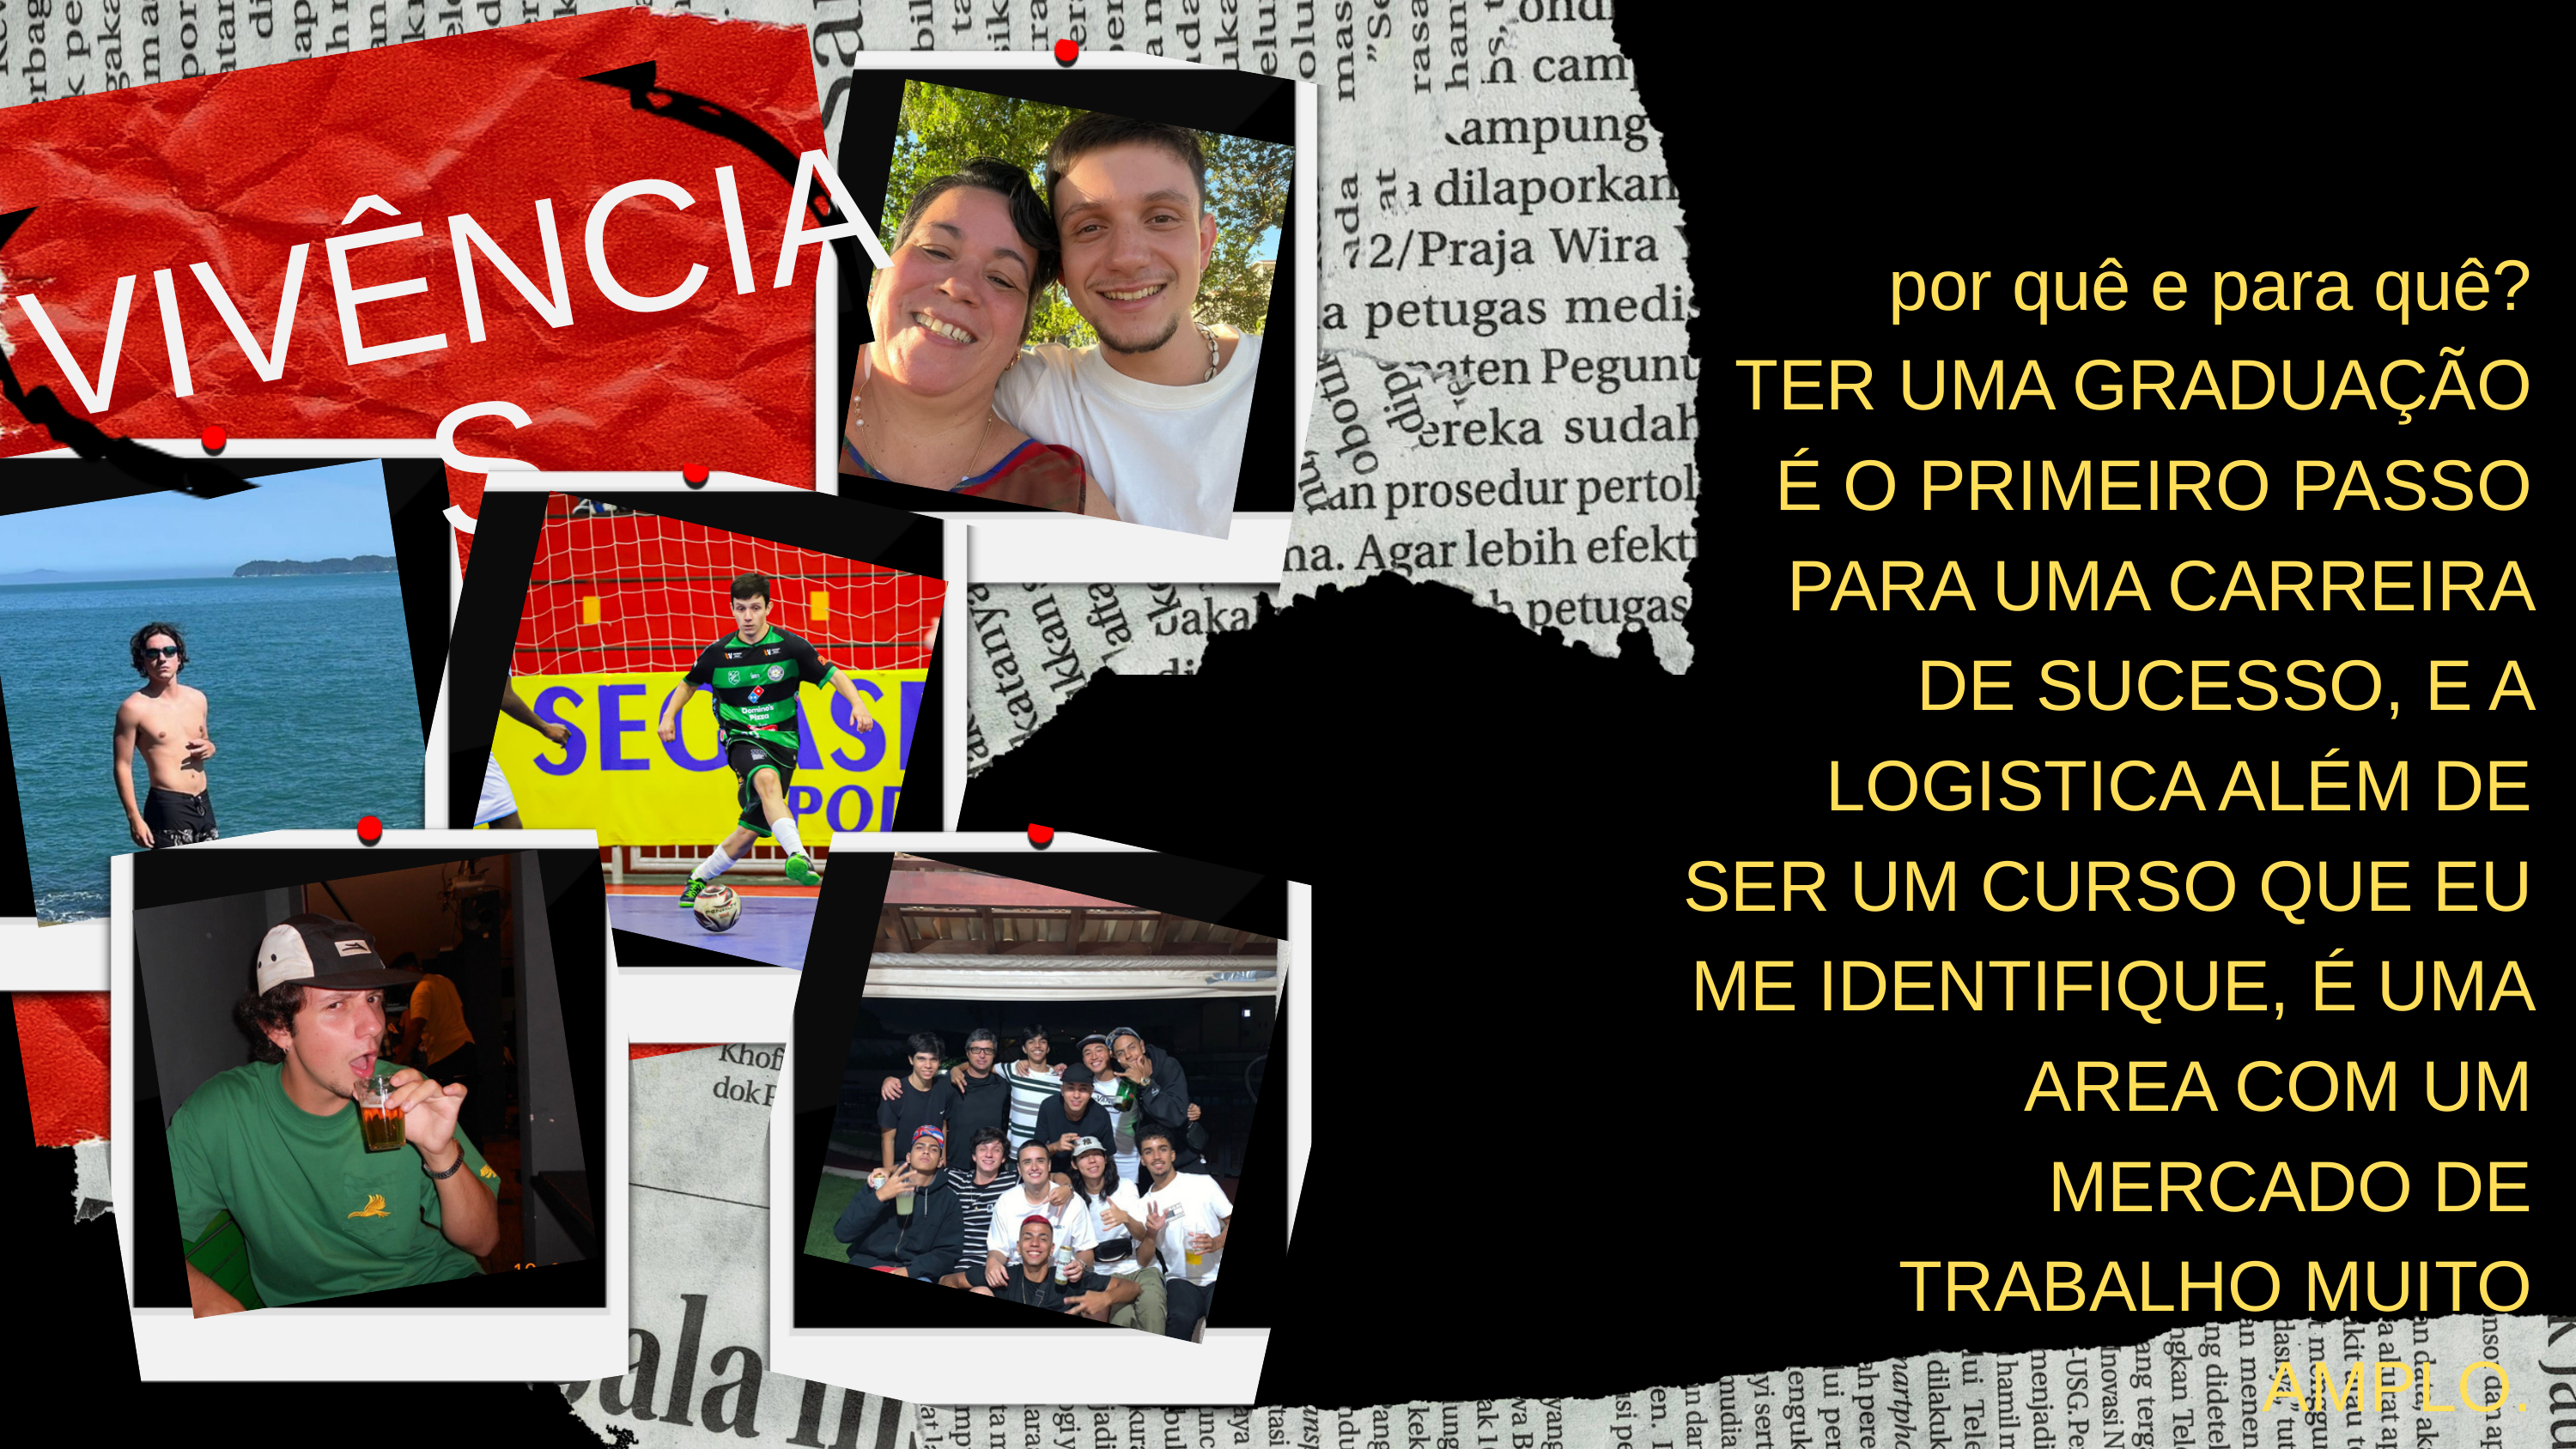

VIVÊNCIAS
por quê e para quê?
TER UMA GRADUAÇÃO É O PRIMEIRO PASSO PARA UMA CARREIRA DE SUCESSO, E A LOGISTICA ALÉM DE SER UM CURSO QUE EU ME IDENTIFIQUE, É UMA AREA COM UM MERCADO DE TRABALHO MUITO AMPLO.